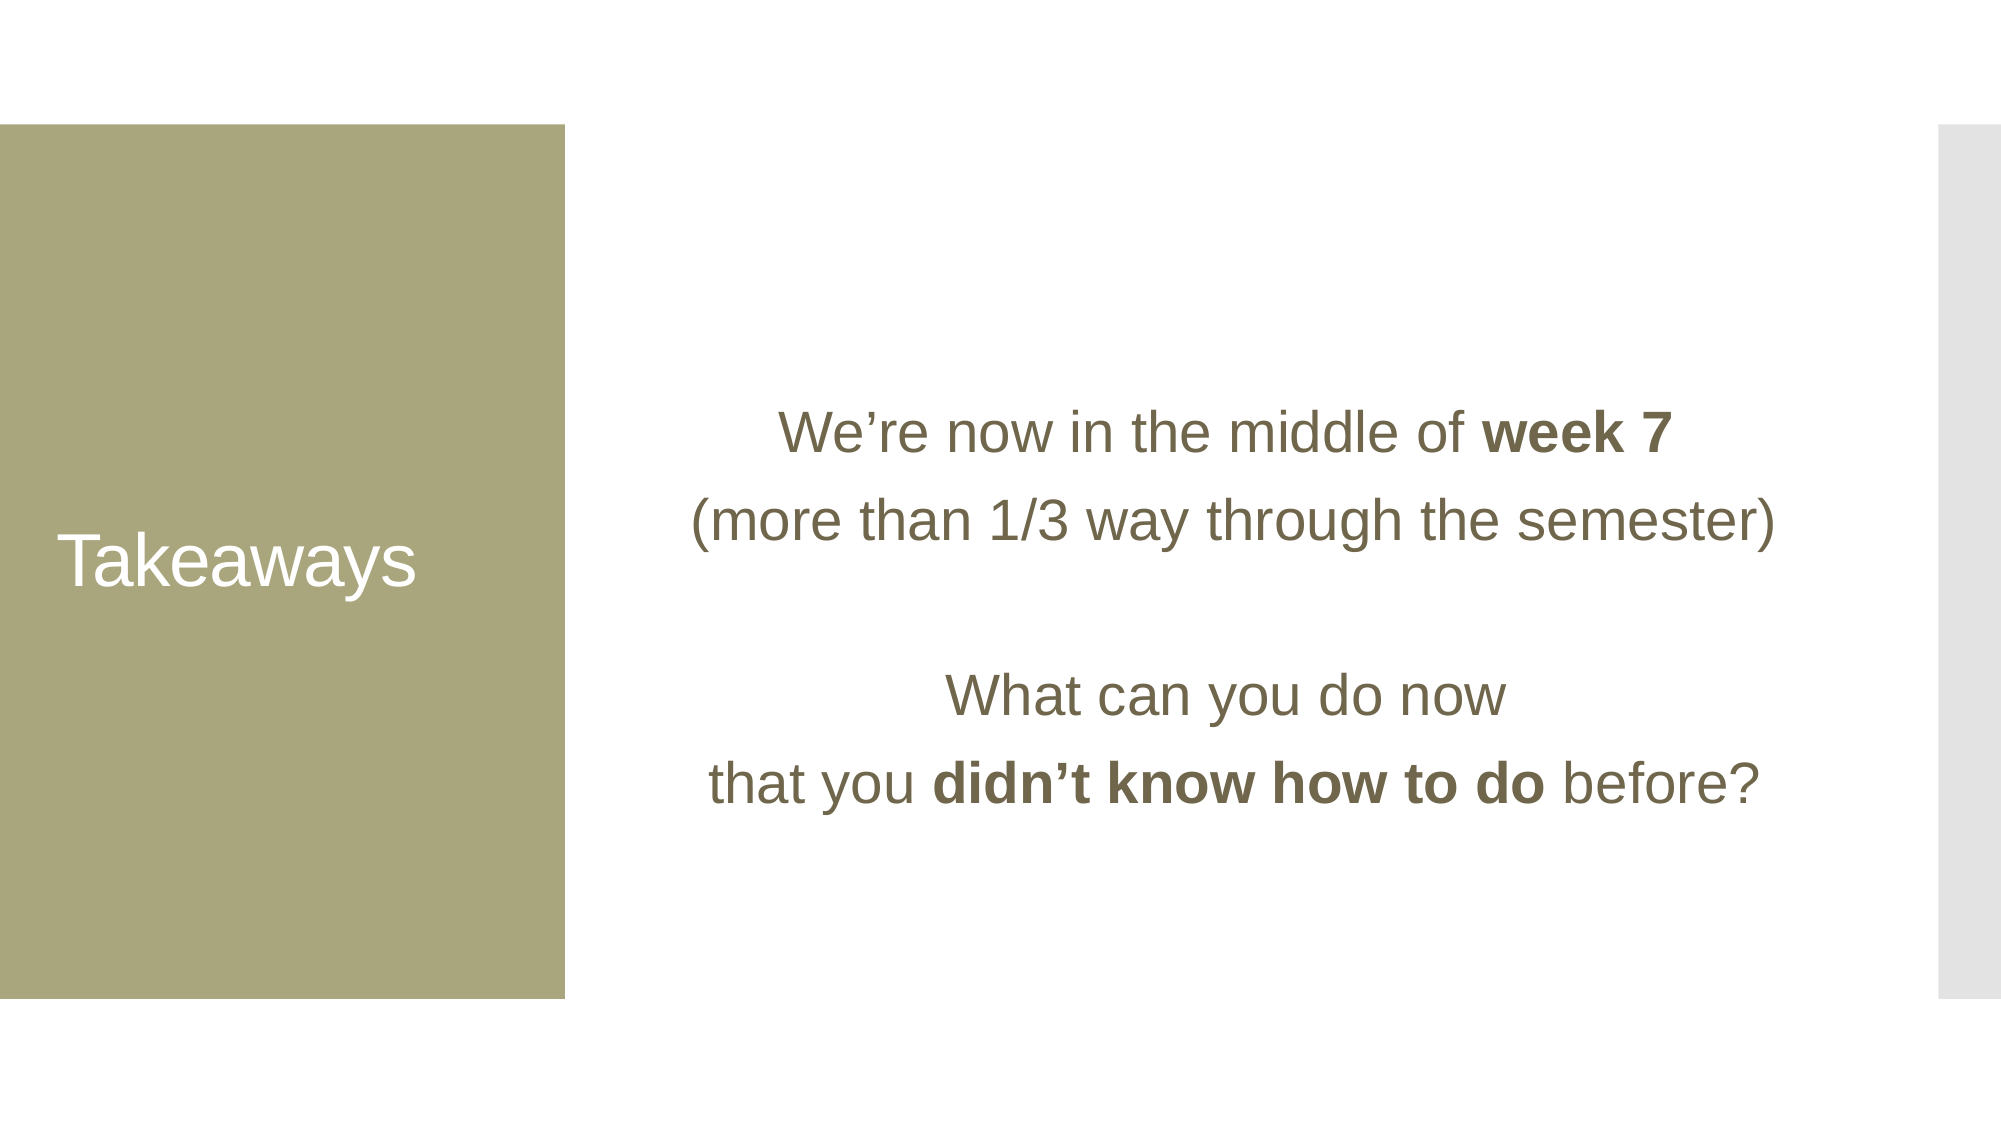

We’re now in the middle of week 7
(more than 1/3 way through the semester)

What can you do now
that you didn’t know how to do before?
# Takeaways